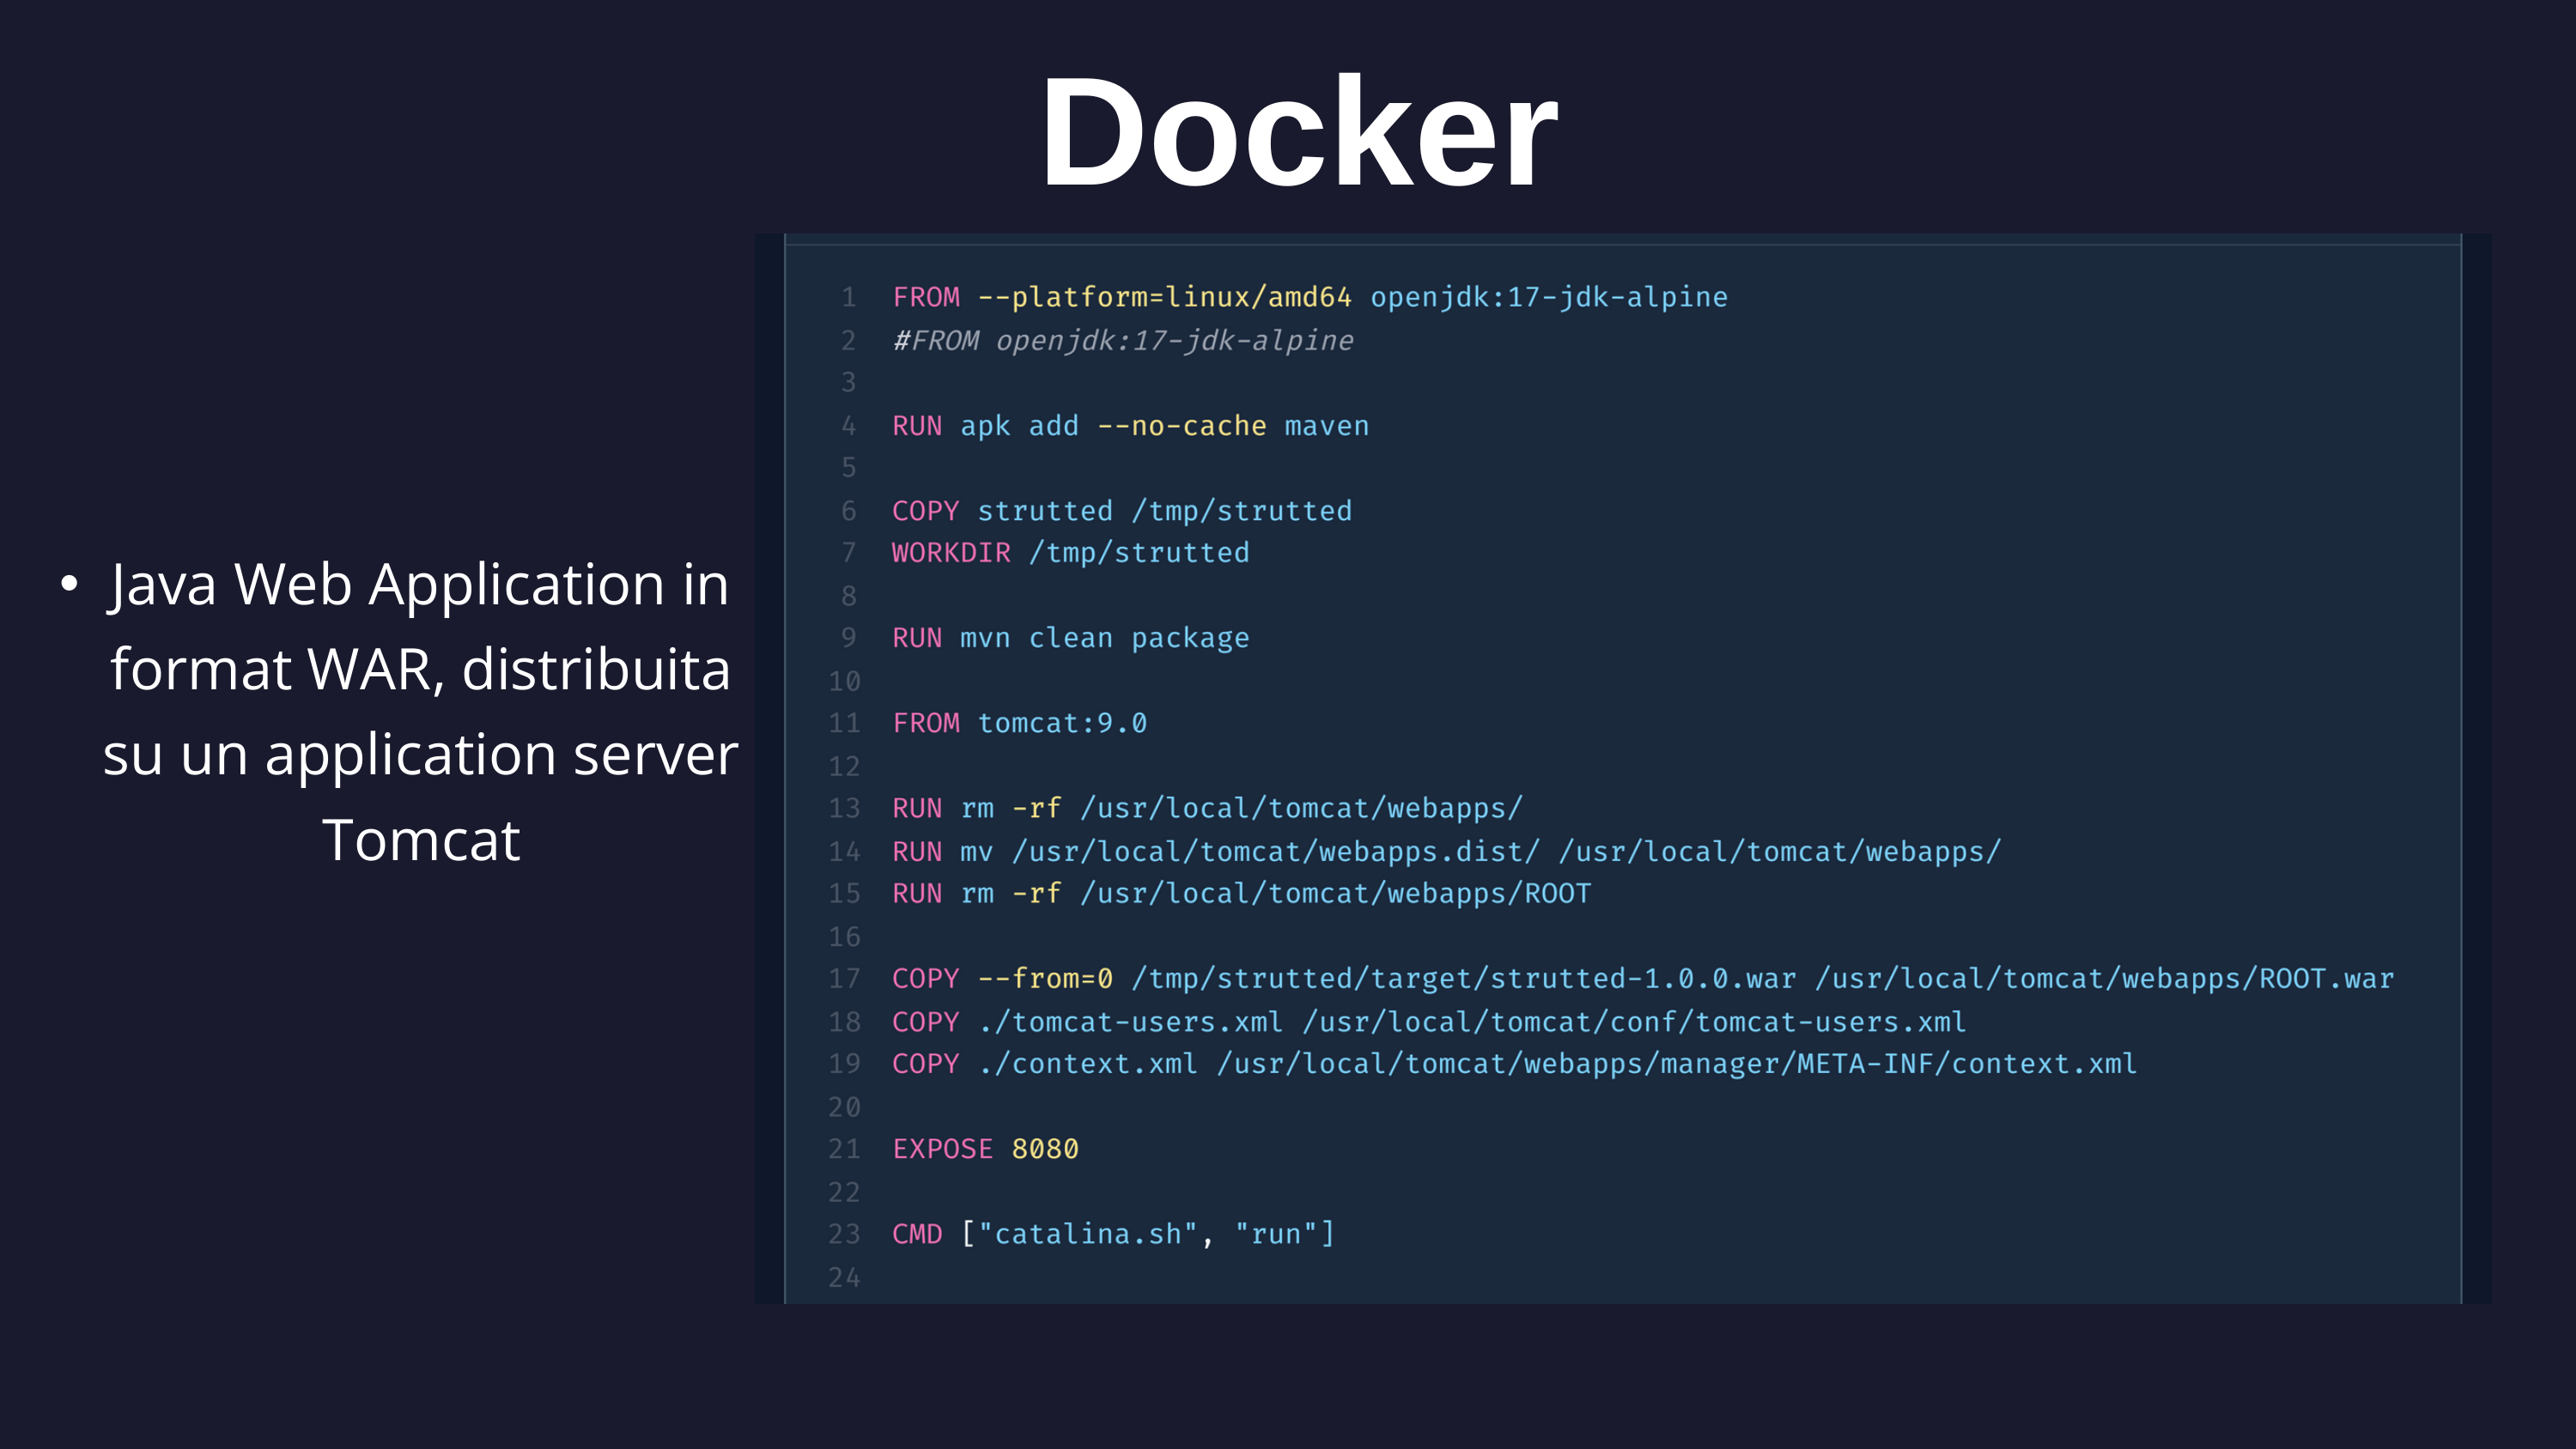

Docker

Java Web Application in format WAR, distribuita su un application server Tomcat